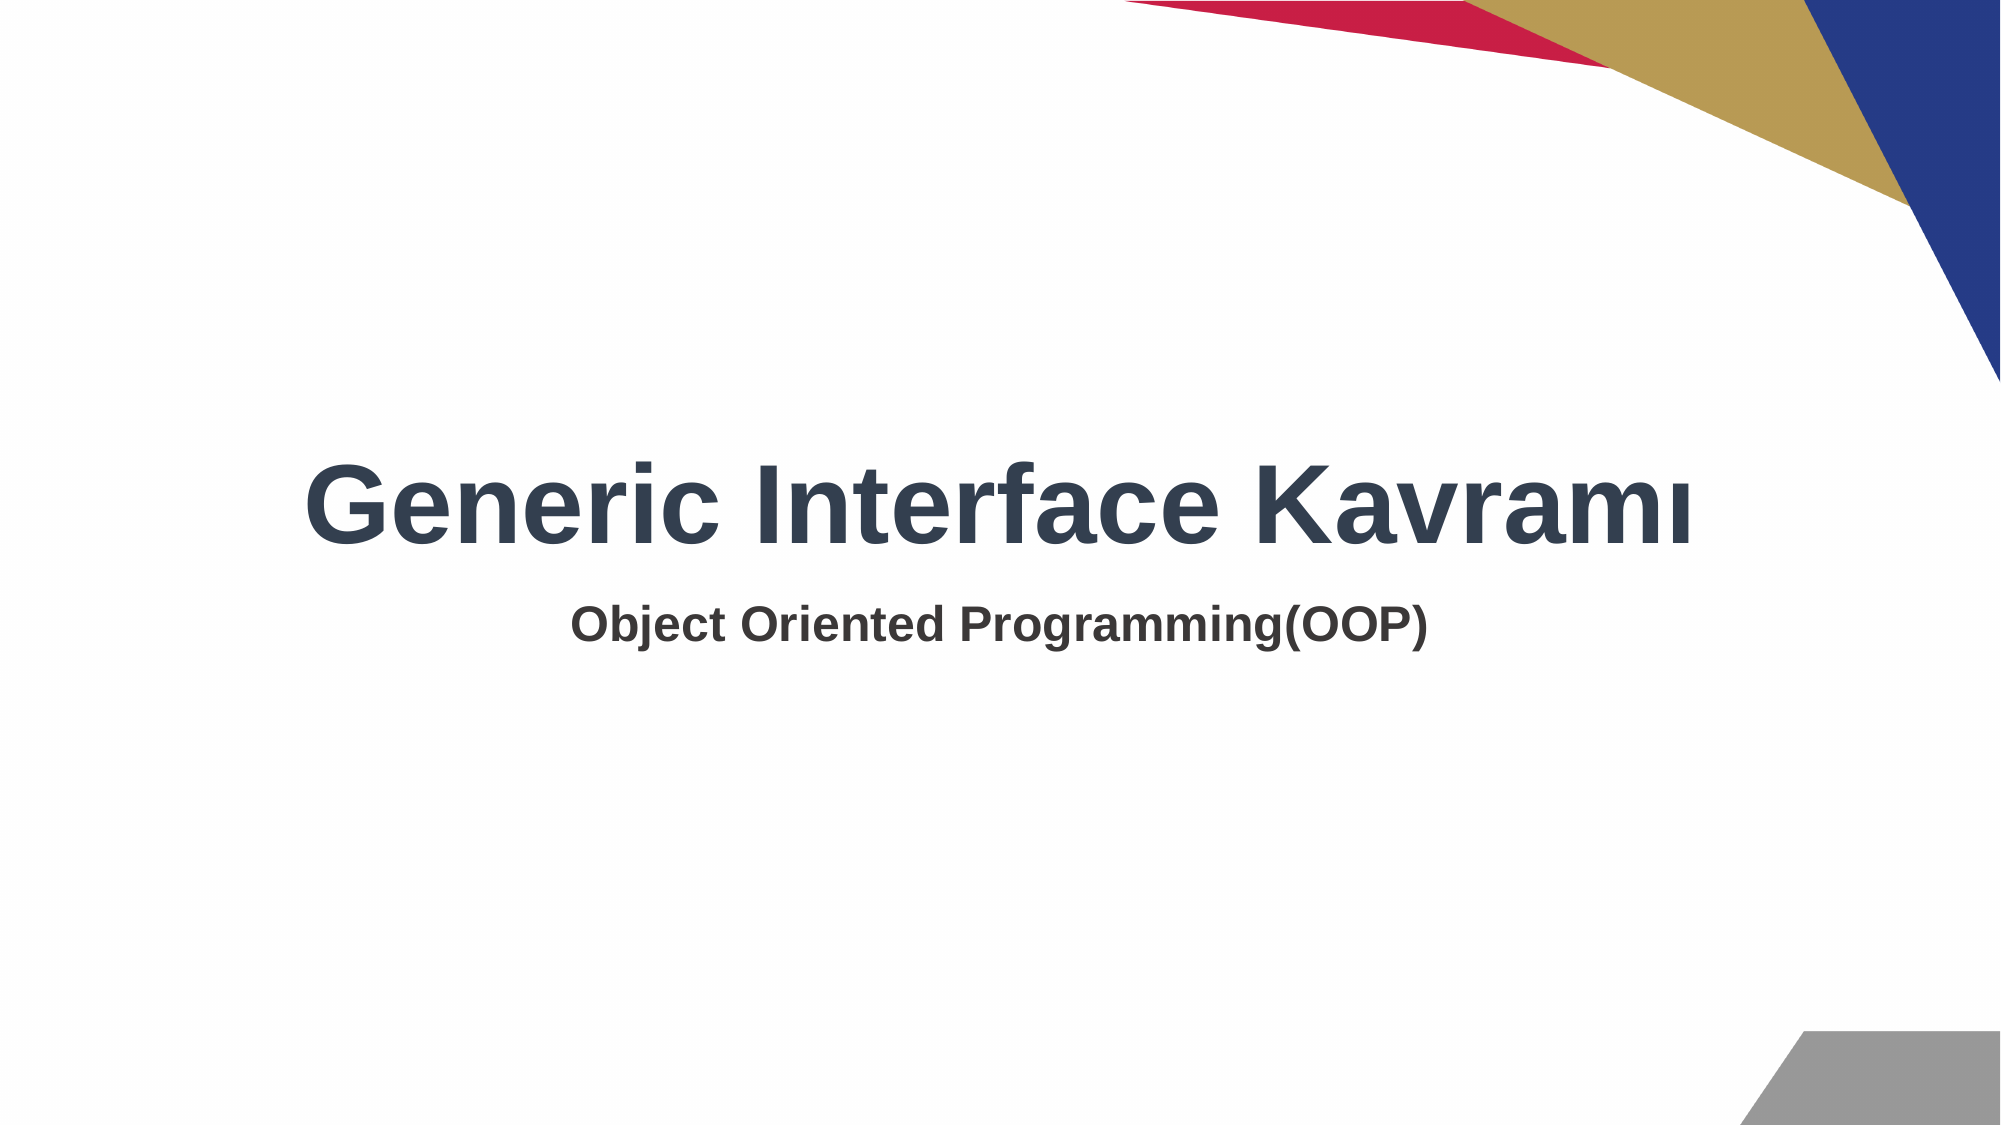

# Generic Interface Kavramı
Object Oriented Programming(OOP)